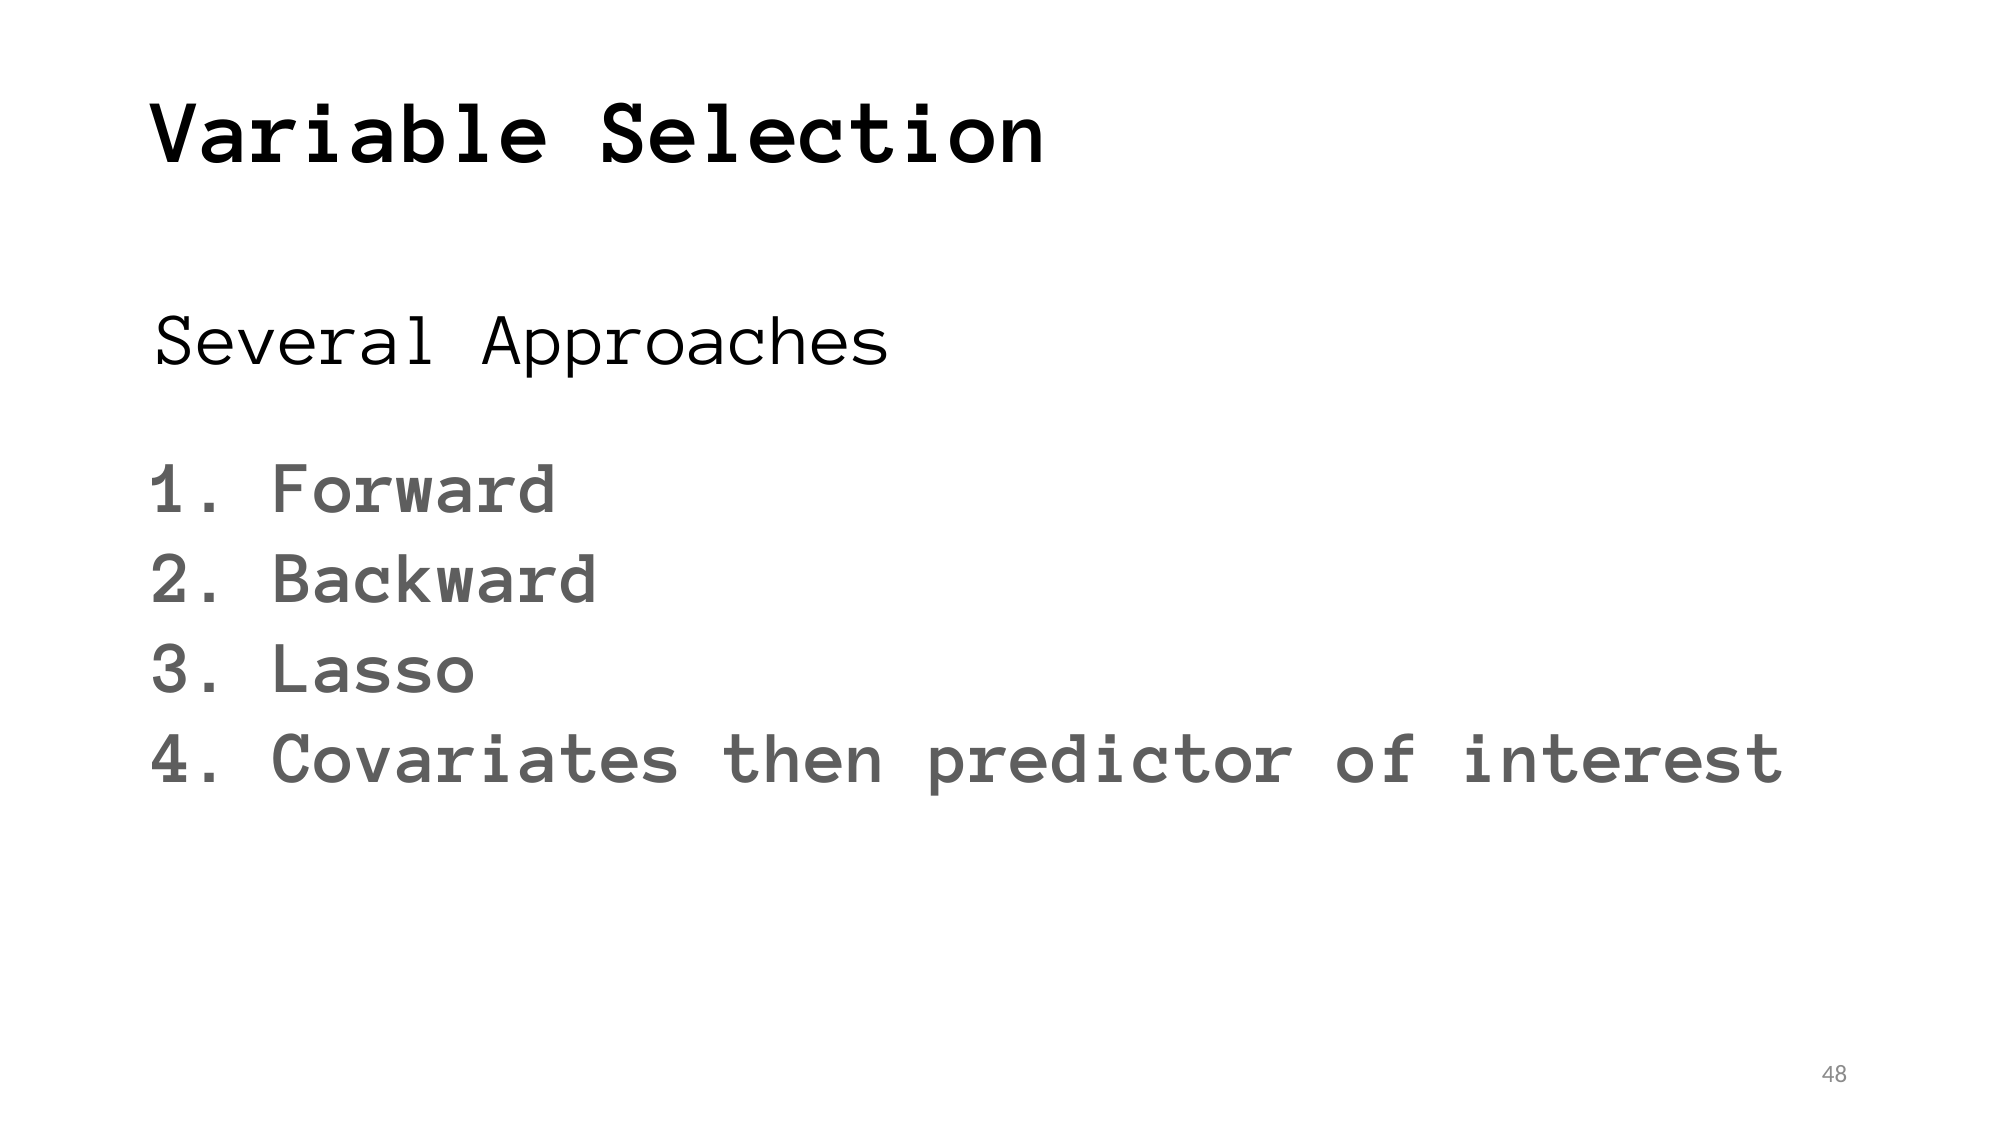

# Variable Selection
Several Approaches
1. Forward
2. Backward
3. Lasso
4. Covariates then predictor of interest
48